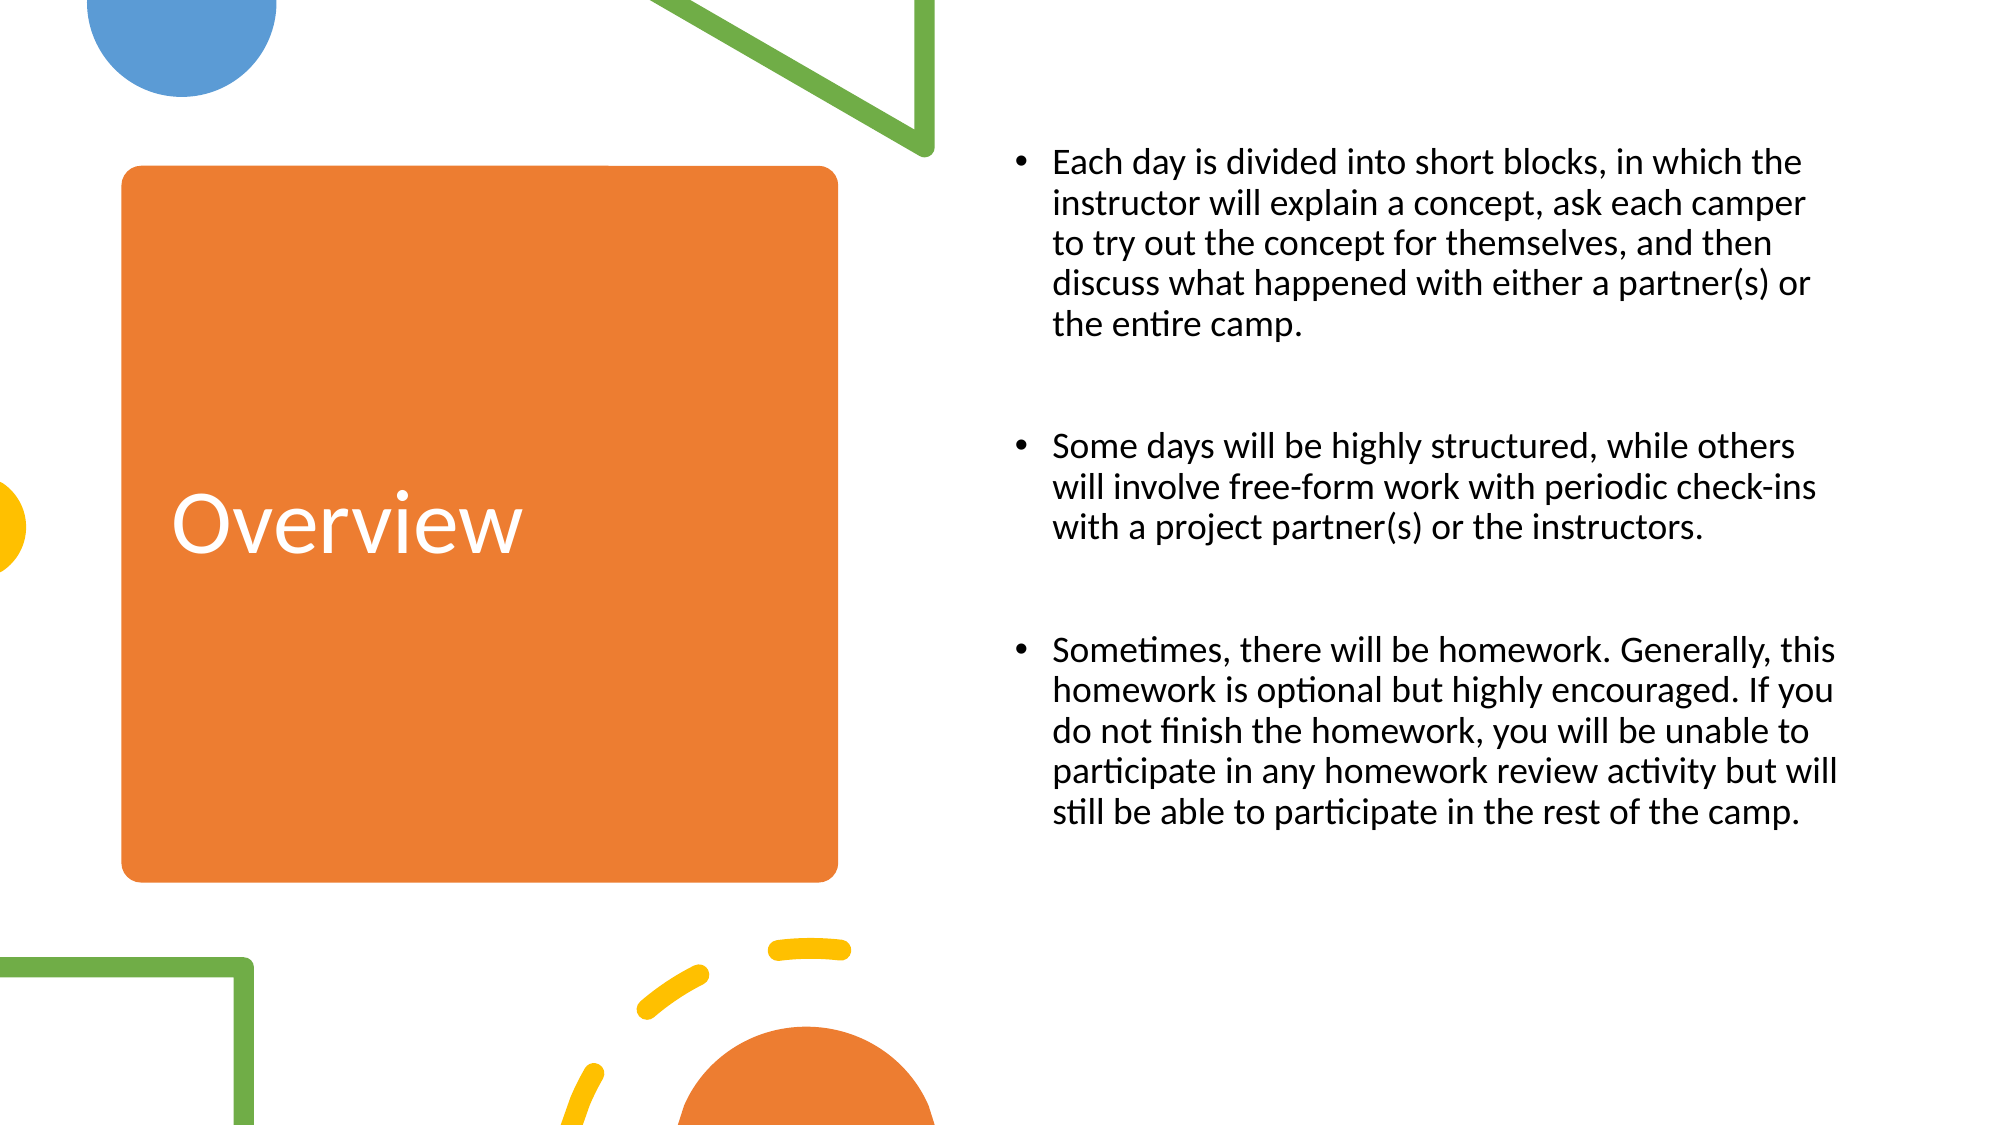

Each day is divided into short blocks, in which the instructor will explain a concept, ask each camper to try out the concept for themselves, and then discuss what happened with either a partner(s) or the entire camp.

Some days will be highly structured, while others will involve free-form work with periodic check-ins with a project partner(s) or the instructors.

Sometimes, there will be homework. Generally, this homework is optional but highly encouraged. If you do not finish the homework, you will be unable to participate in any homework review activity but will still be able to participate in the rest of the camp.

# Overview